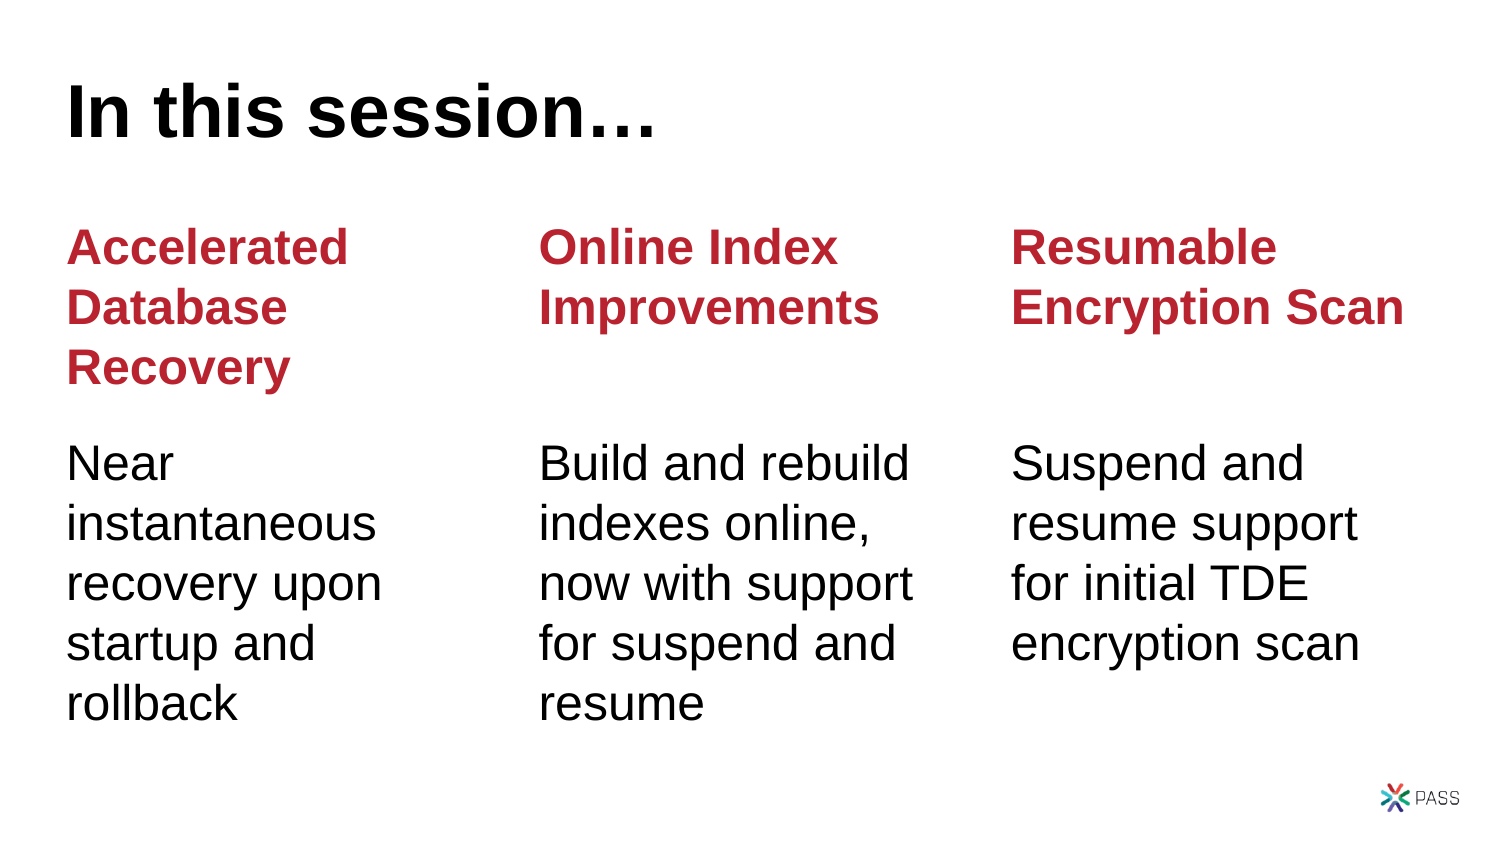

# In this session…
Accelerated Database Recovery
Online Index Improvements
Resumable Encryption Scan
Near instantaneous recovery upon startup and rollback
Build and rebuild indexes online, now with support for suspend and resume
Suspend and resume support for initial TDE encryption scan